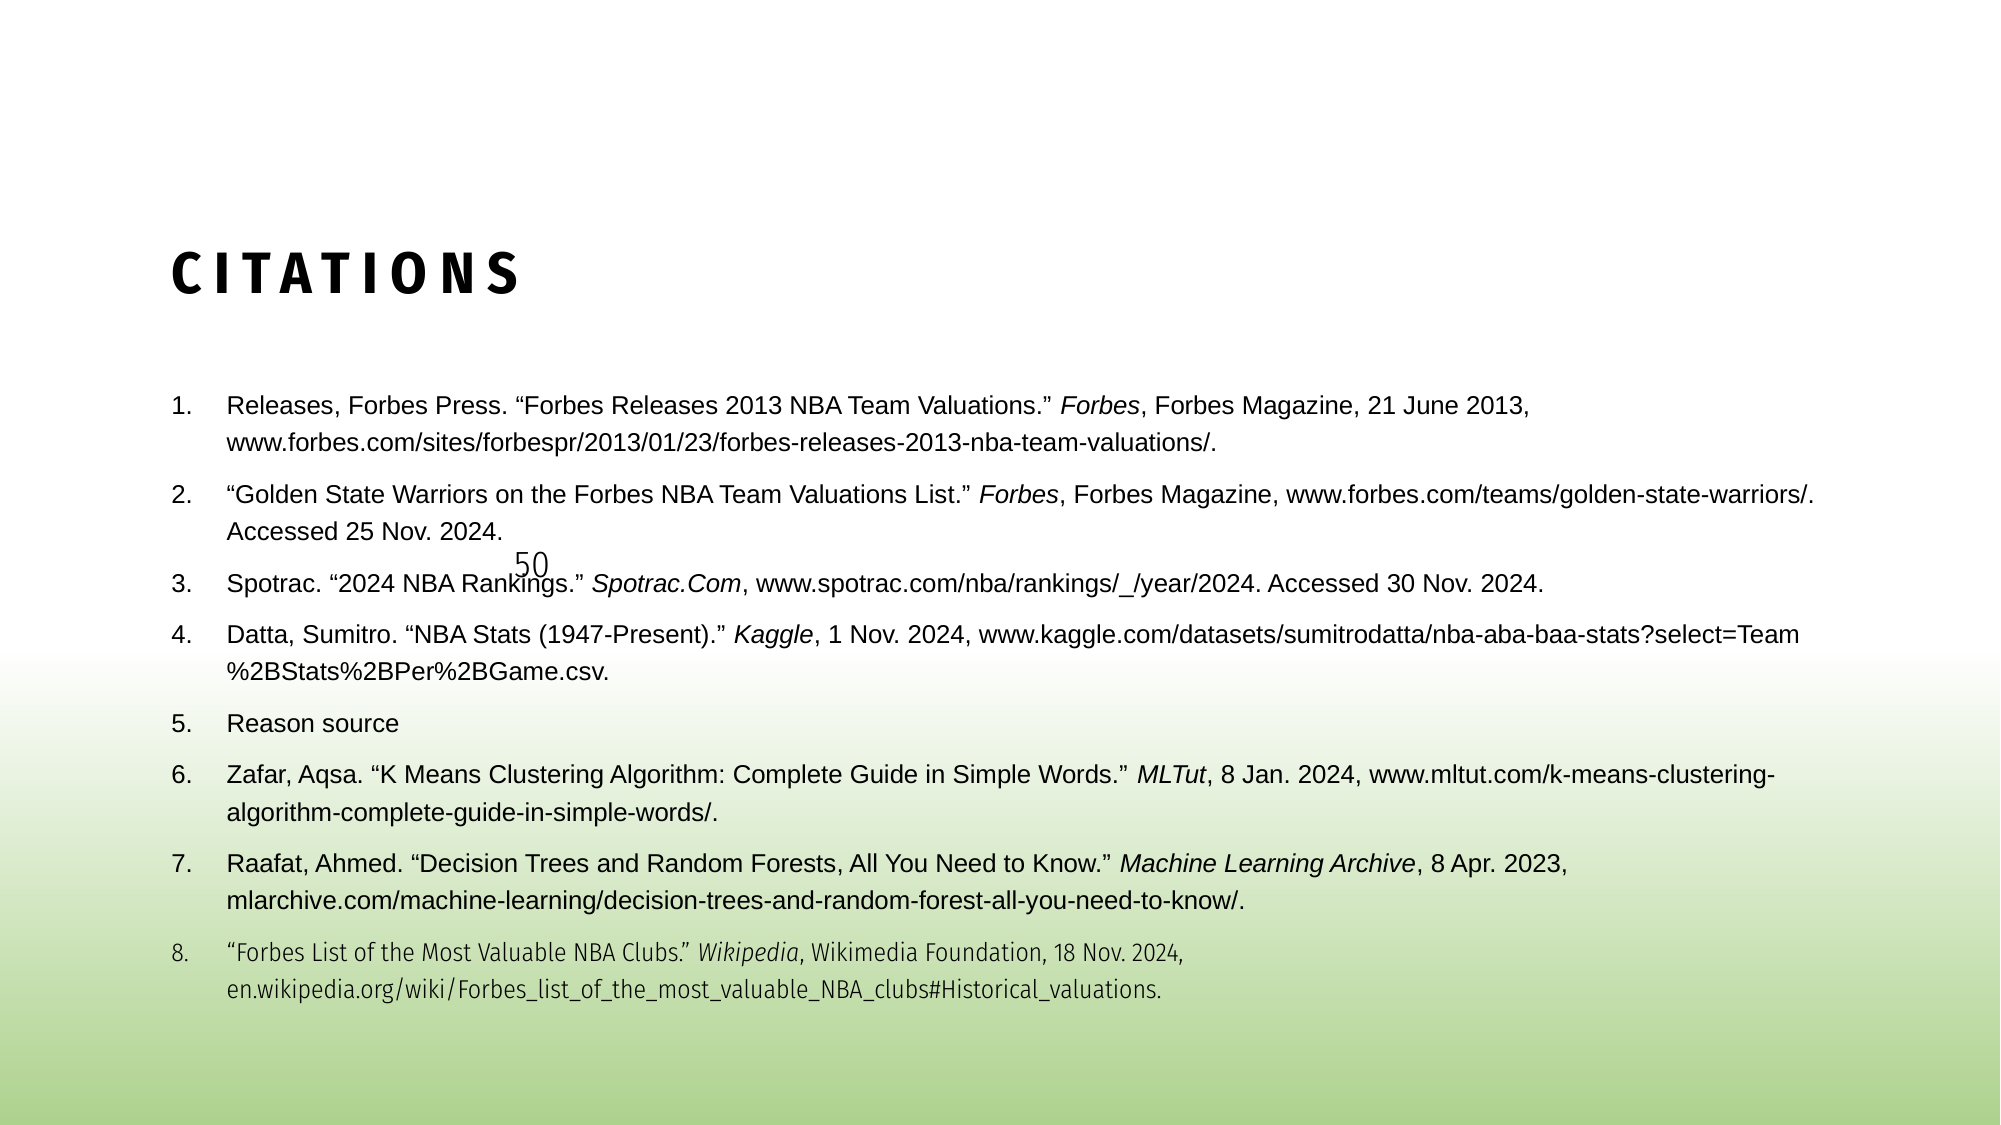

# Citations
Releases, Forbes Press. “Forbes Releases 2013 NBA Team Valuations.” Forbes, Forbes Magazine, 21 June 2013, www.forbes.com/sites/forbespr/2013/01/23/forbes-releases-2013-nba-team-valuations/.
“Golden State Warriors on the Forbes NBA Team Valuations List.” Forbes, Forbes Magazine, www.forbes.com/teams/golden-state-warriors/. Accessed 25 Nov. 2024.
Spotrac. “2024 NBA Rankings.” Spotrac.Com, www.spotrac.com/nba/rankings/_/year/2024. Accessed 30 Nov. 2024.
Datta, Sumitro. “NBA Stats (1947-Present).” Kaggle, 1 Nov. 2024, www.kaggle.com/datasets/sumitrodatta/nba-aba-baa-stats?select=Team%2BStats%2BPer%2BGame.csv.
Reason source
Zafar, Aqsa. “K Means Clustering Algorithm: Complete Guide in Simple Words.” MLTut, 8 Jan. 2024, www.mltut.com/k-means-clustering-algorithm-complete-guide-in-simple-words/.
Raafat, Ahmed. “Decision Trees and Random Forests, All You Need to Know.” Machine Learning Archive, 8 Apr. 2023, mlarchive.com/machine-learning/decision-trees-and-random-forest-all-you-need-to-know/.
“Forbes List of the Most Valuable NBA Clubs.” Wikipedia, Wikimedia Foundation, 18 Nov. 2024, en.wikipedia.org/wiki/Forbes_list_of_the_most_valuable_NBA_clubs#Historical_valuations.

50